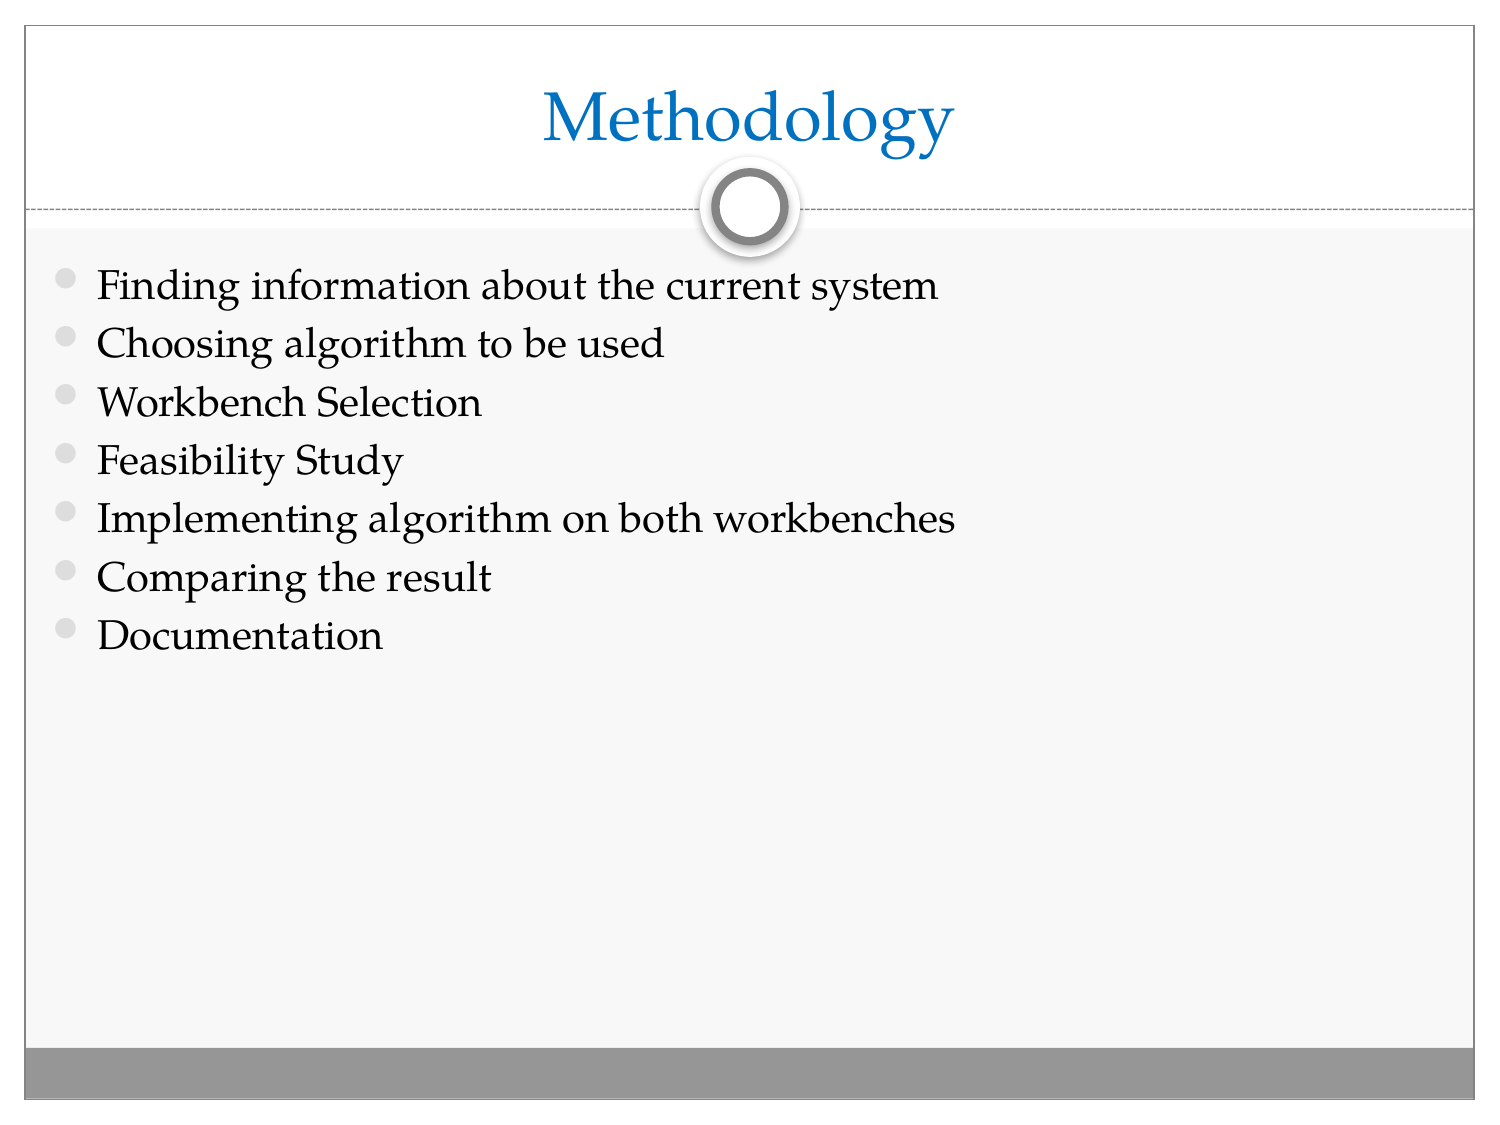

# Methodology
Finding information about the current system
Choosing algorithm to be used
Workbench Selection
Feasibility Study
Implementing algorithm on both workbenches
Comparing the result
Documentation